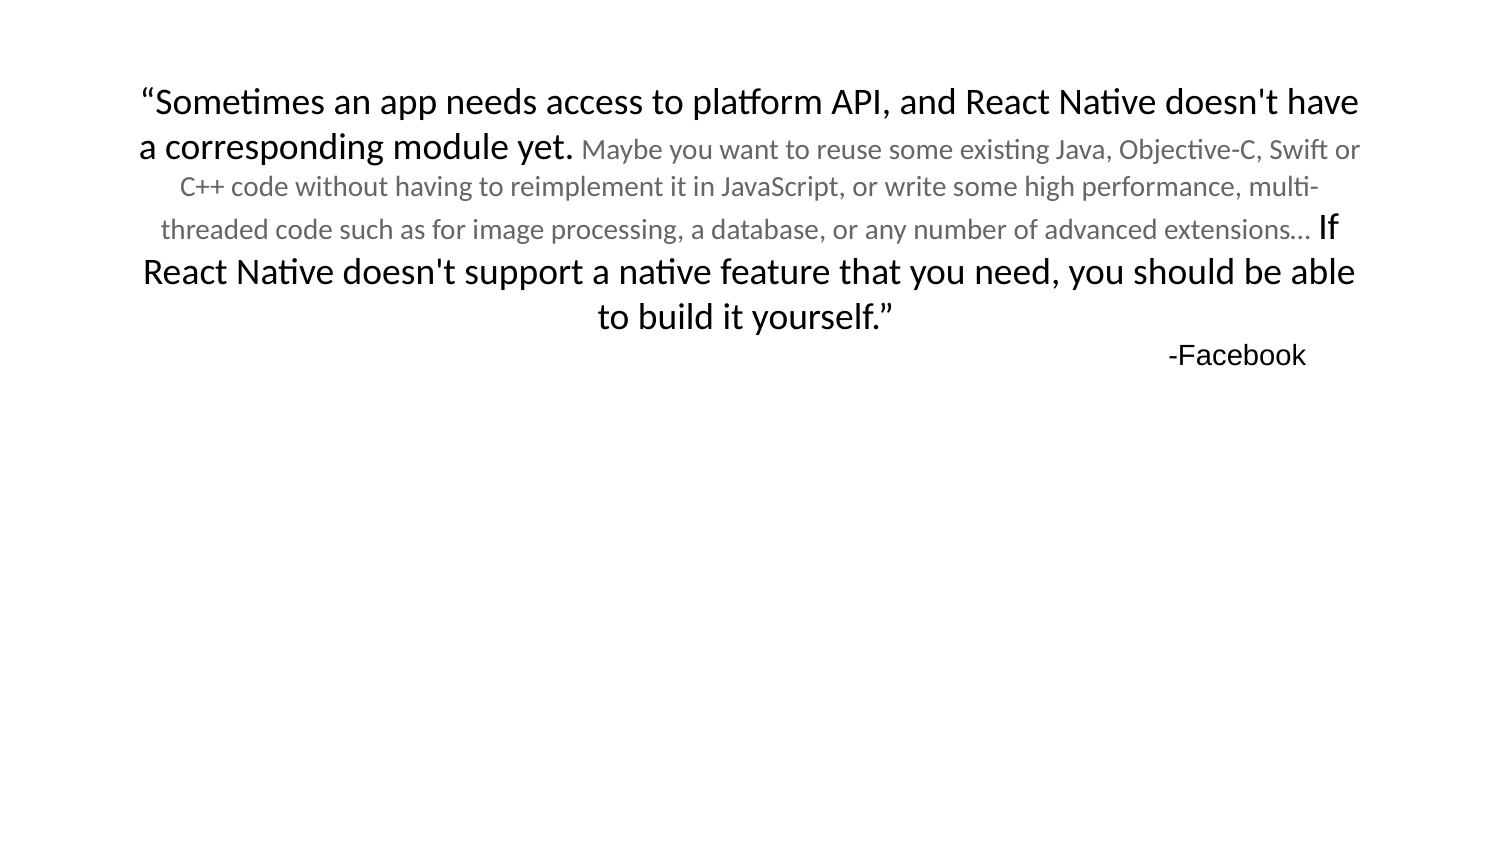

“Sometimes an app needs access to platform API, and React Native doesn't have a corresponding module yet. Maybe you want to reuse some existing Java, Objective-C, Swift or C++ code without having to reimplement it in JavaScript, or write some high performance, multi-threaded code such as for image processing, a database, or any number of advanced extensions… If React Native doesn't support a native feature that you need, you should be able to build it yourself.”
-Facebook